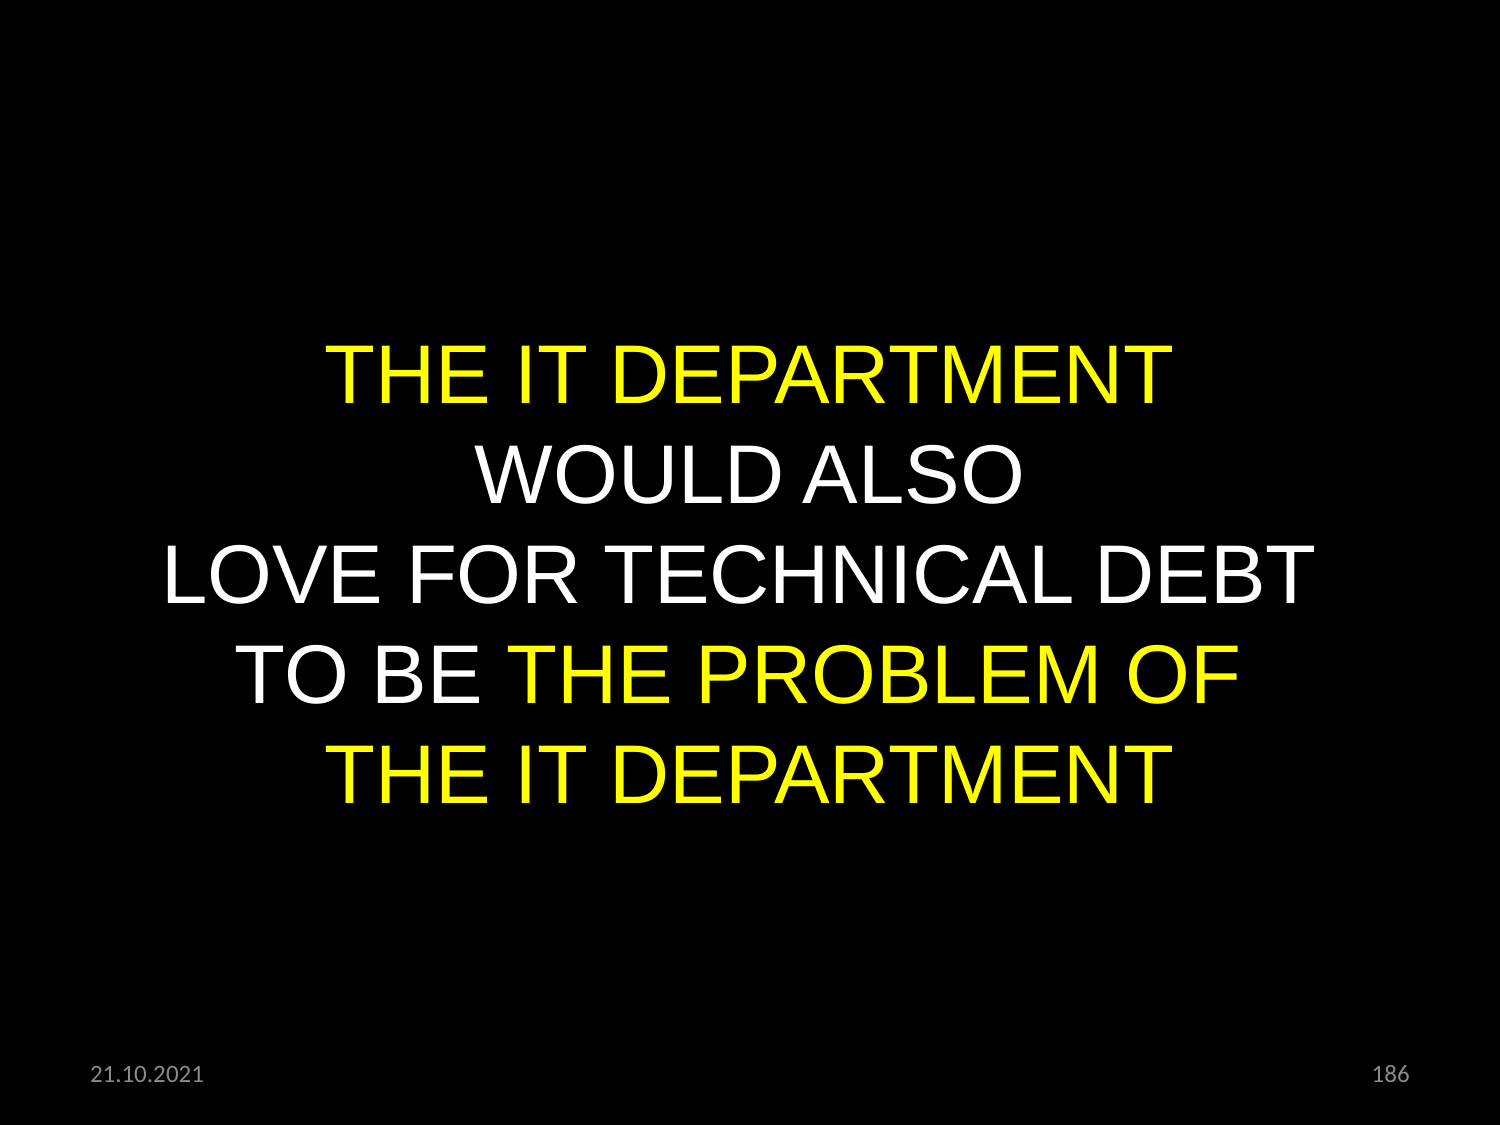

THE IT DEPARTMENT
WOULD ALSO
LOVE FOR TECHNICAL DEBT
TO BE THE PROBLEM OF
THE IT DEPARTMENT
21.10.2021
186